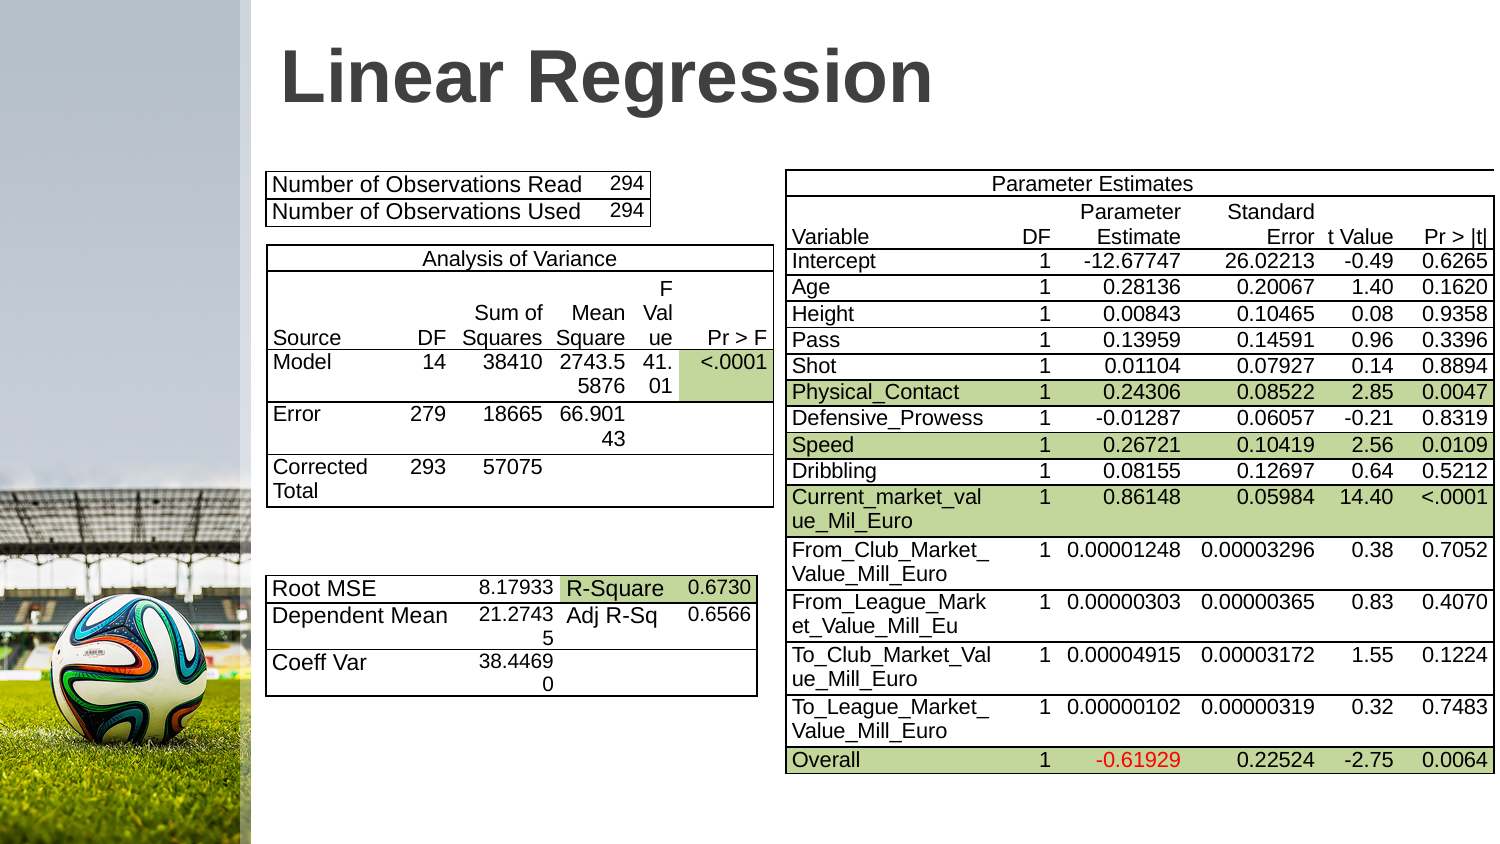

# Linear Regression
| Parameter Estimates |  |  |  |  |  |
| --- | --- | --- | --- | --- | --- |
| Variable | DF | Parameter Estimate | Standard Error | t Value | Pr > |t| |
| Intercept | 1 | -12.67747 | 26.02213 | -0.49 | 0.6265 |
| Age | 1 | 0.28136 | 0.20067 | 1.40 | 0.1620 |
| Height | 1 | 0.00843 | 0.10465 | 0.08 | 0.9358 |
| Pass | 1 | 0.13959 | 0.14591 | 0.96 | 0.3396 |
| Shot | 1 | 0.01104 | 0.07927 | 0.14 | 0.8894 |
| Physical\_Contact | 1 | 0.24306 | 0.08522 | 2.85 | 0.0047 |
| Defensive\_Prowess | 1 | -0.01287 | 0.06057 | -0.21 | 0.8319 |
| Speed | 1 | 0.26721 | 0.10419 | 2.56 | 0.0109 |
| Dribbling | 1 | 0.08155 | 0.12697 | 0.64 | 0.5212 |
| Current\_market\_value\_Mil\_Euro | 1 | 0.86148 | 0.05984 | 14.40 | <.0001 |
| From\_Club\_Market\_Value\_Mill\_Euro | 1 | 0.00001248 | 0.00003296 | 0.38 | 0.7052 |
| From\_League\_Market\_Value\_Mill\_Eu | 1 | 0.00000303 | 0.00000365 | 0.83 | 0.4070 |
| To\_Club\_Market\_Value\_Mill\_Euro | 1 | 0.00004915 | 0.00003172 | 1.55 | 0.1224 |
| To\_League\_Market\_Value\_Mill\_Euro | 1 | 0.00000102 | 0.00000319 | 0.32 | 0.7483 |
| Overall | 1 | -0.61929 | 0.22524 | -2.75 | 0.0064 |
| Number of Observations Read | 294 |
| --- | --- |
| Number of Observations Used | 294 |
| Analysis of Variance |  |  |  |  |  |
| --- | --- | --- | --- | --- | --- |
| Source | DF | Sum of Squares | Mean Square | F Value | Pr > F |
| Model | 14 | 38410 | 2743.55876 | 41.01 | <.0001 |
| Error | 279 | 18665 | 66.90143 |  |  |
| Corrected Total | 293 | 57075 |  |  |  |
| Root MSE | 8.17933 | R-Square | 0.6730 |
| --- | --- | --- | --- |
| Dependent Mean | 21.27435 | Adj R-Sq | 0.6566 |
| Coeff Var | 38.44690 |  |  |